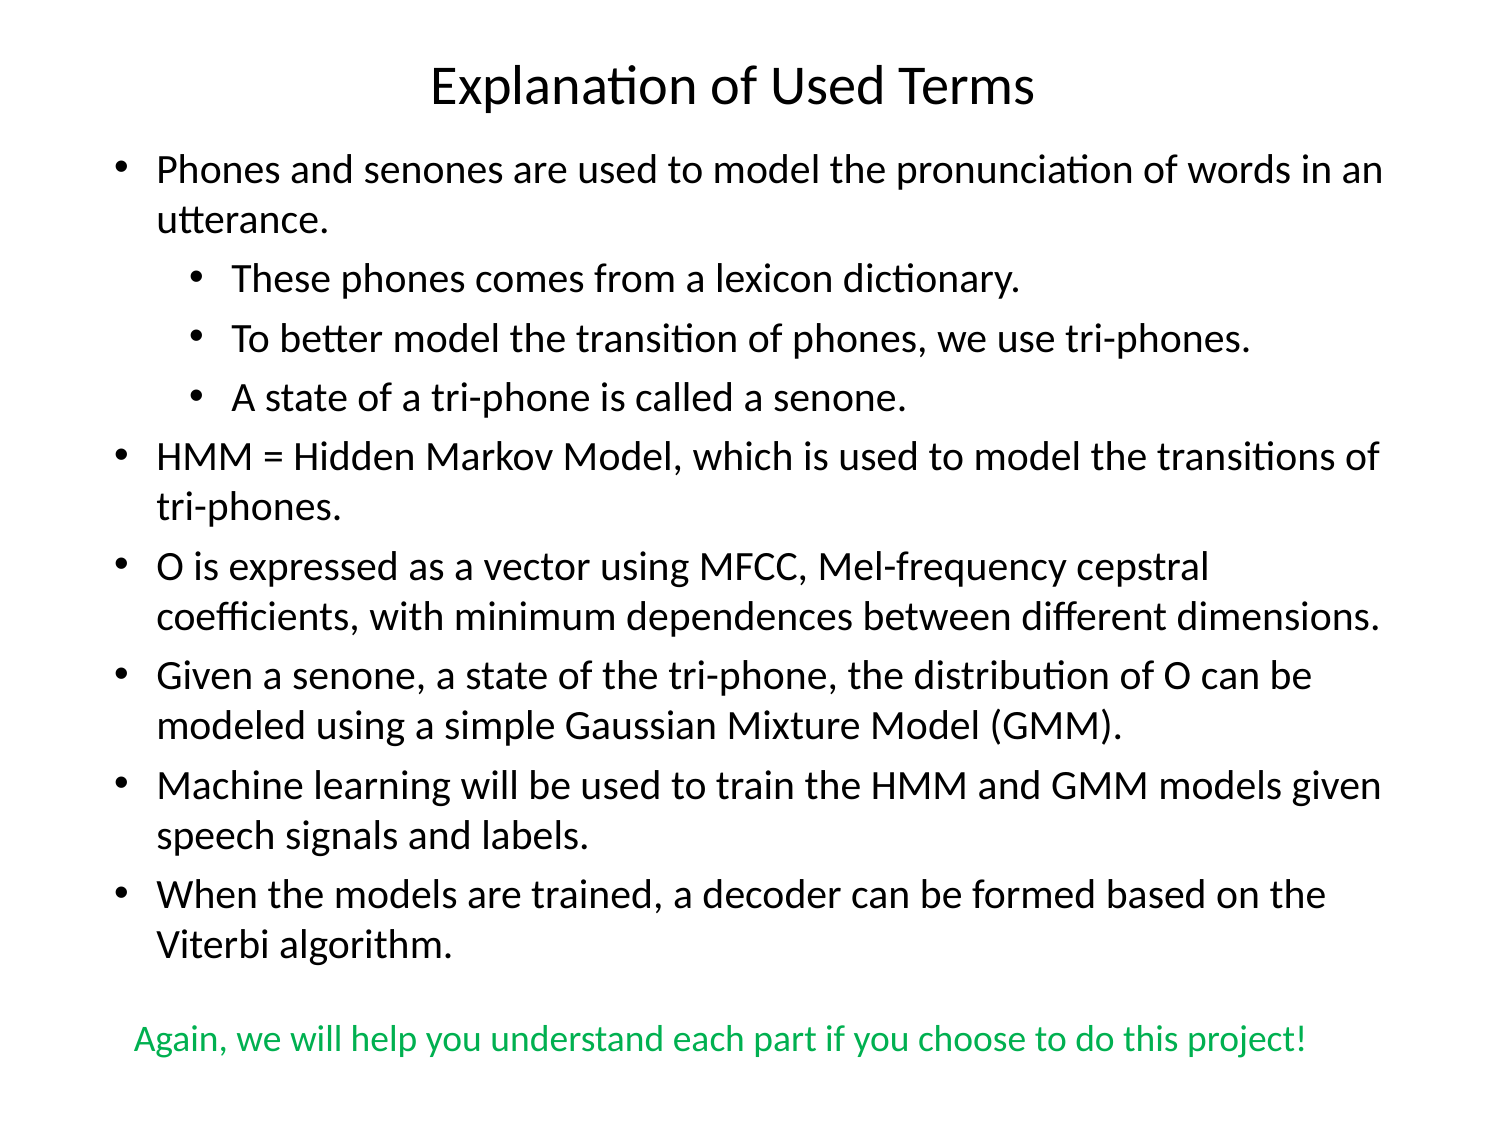

Explanation of Used Terms

Phones and senones are used to model the pronunciation of words in an utterance.
These phones comes from a lexicon dictionary.
To better model the transition of phones, we use tri-phones.
A state of a tri-phone is called a senone.
HMM = Hidden Markov Model, which is used to model the transitions of tri-phones.
O is expressed as a vector using MFCC, Mel-frequency cepstral coefficients, with minimum dependences between different dimensions.
Given a senone, a state of the tri-phone, the distribution of O can be modeled using a simple Gaussian Mixture Model (GMM).
Machine learning will be used to train the HMM and GMM models given speech signals and labels.
When the models are trained, a decoder can be formed based on the Viterbi algorithm.
Again, we will help you understand each part if you choose to do this project!